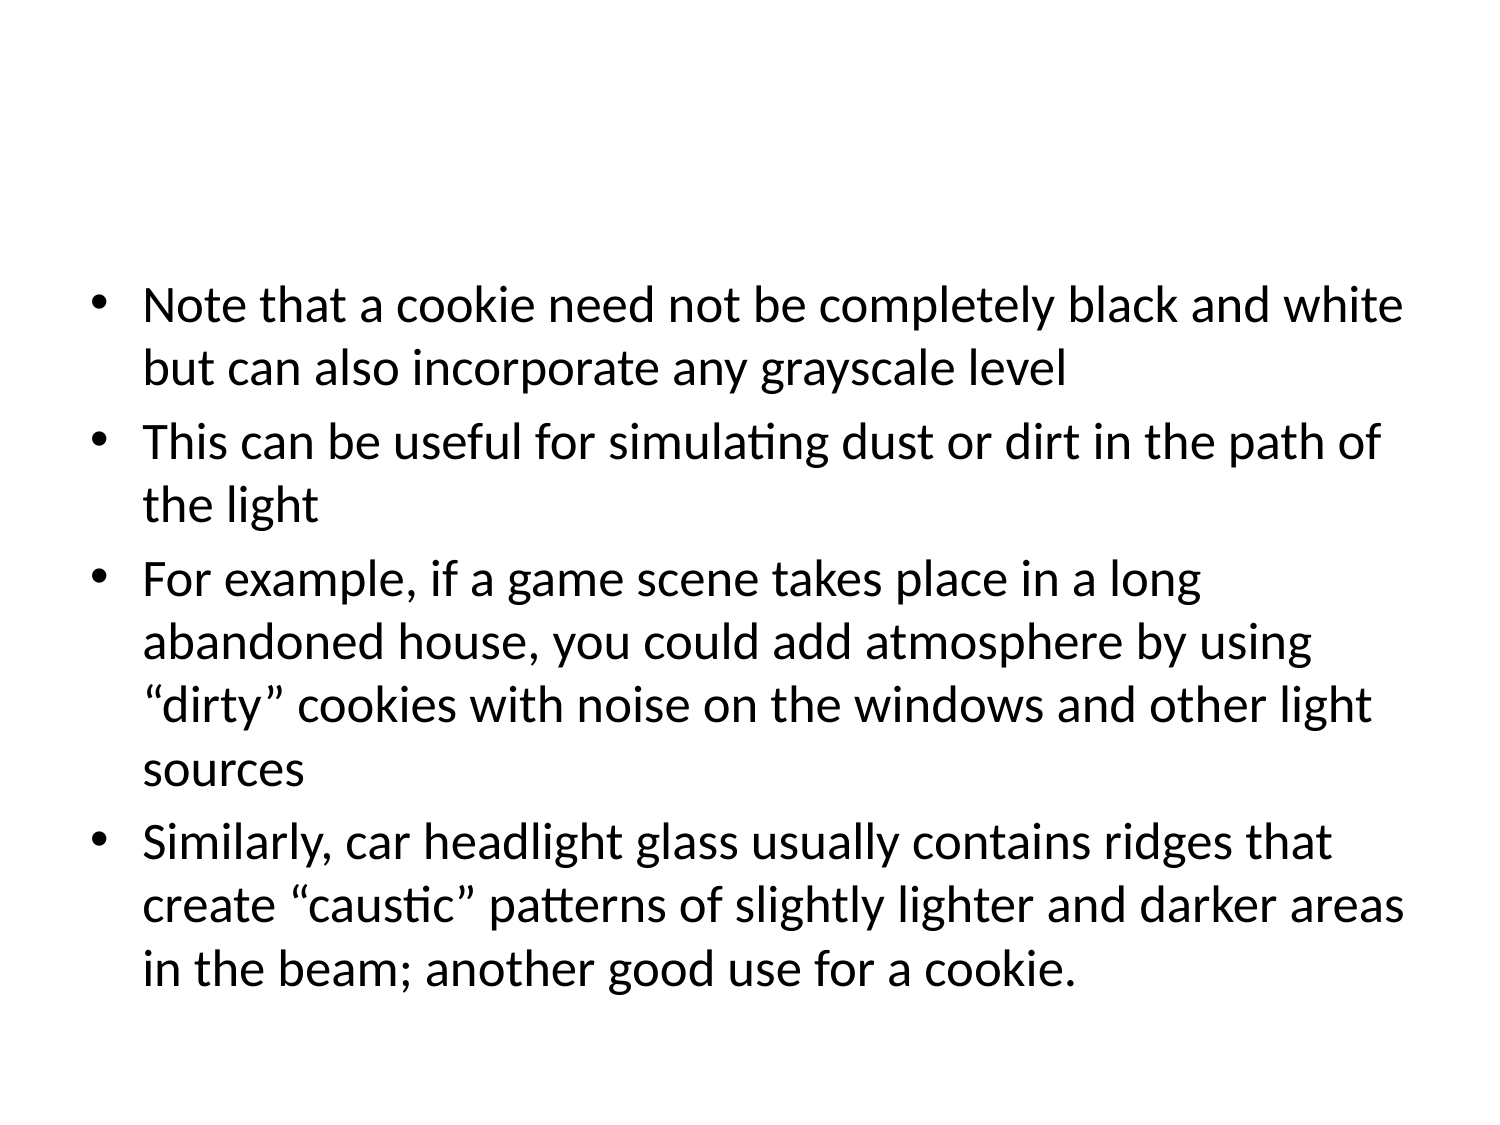

#
Note that a cookie need not be completely black and white but can also incorporate any grayscale level
This can be useful for simulating dust or dirt in the path of the light
For example, if a game scene takes place in a long abandoned house, you could add atmosphere by using “dirty” cookies with noise on the windows and other light sources
Similarly, car headlight glass usually contains ridges that create “caustic” patterns of slightly lighter and darker areas in the beam; another good use for a cookie.